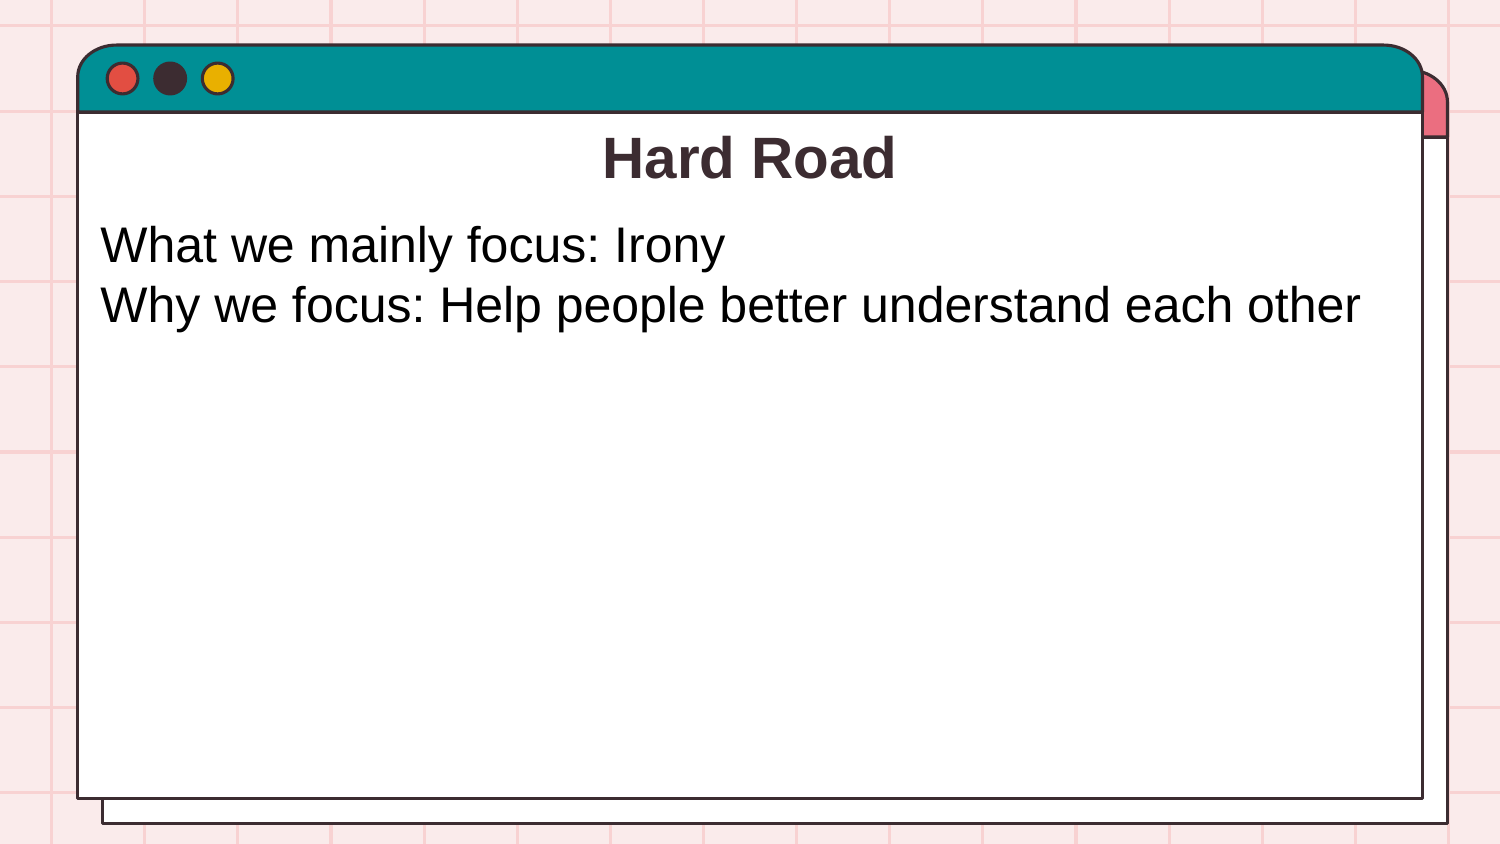

Hard Road
What we mainly focus: Irony
Why we focus: Help people better understand each other